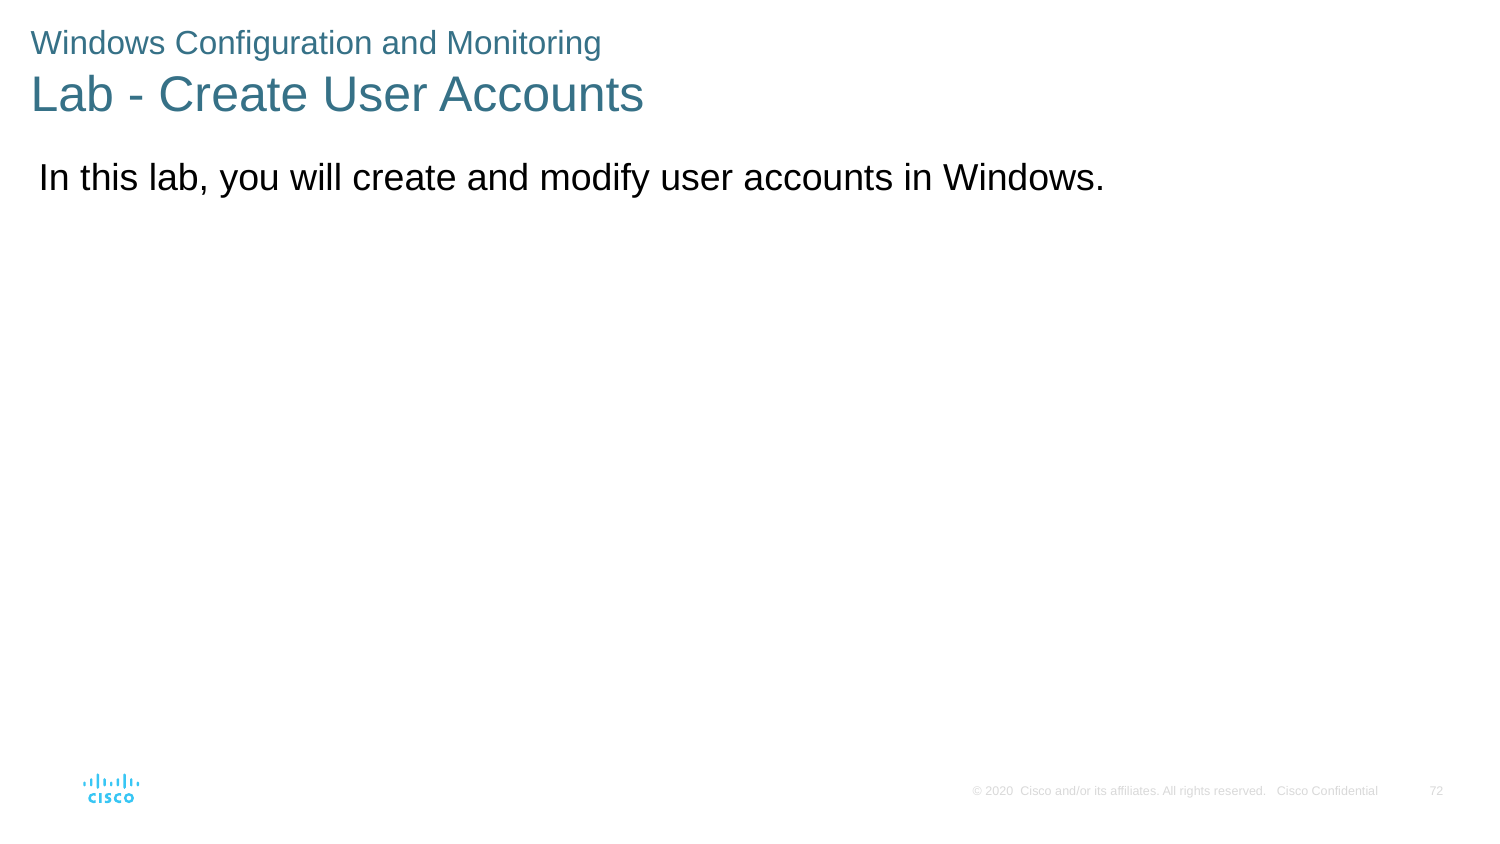

# Windows Configuration and Monitoring Lab - Create User Accounts
In this lab, you will create and modify user accounts in Windows.